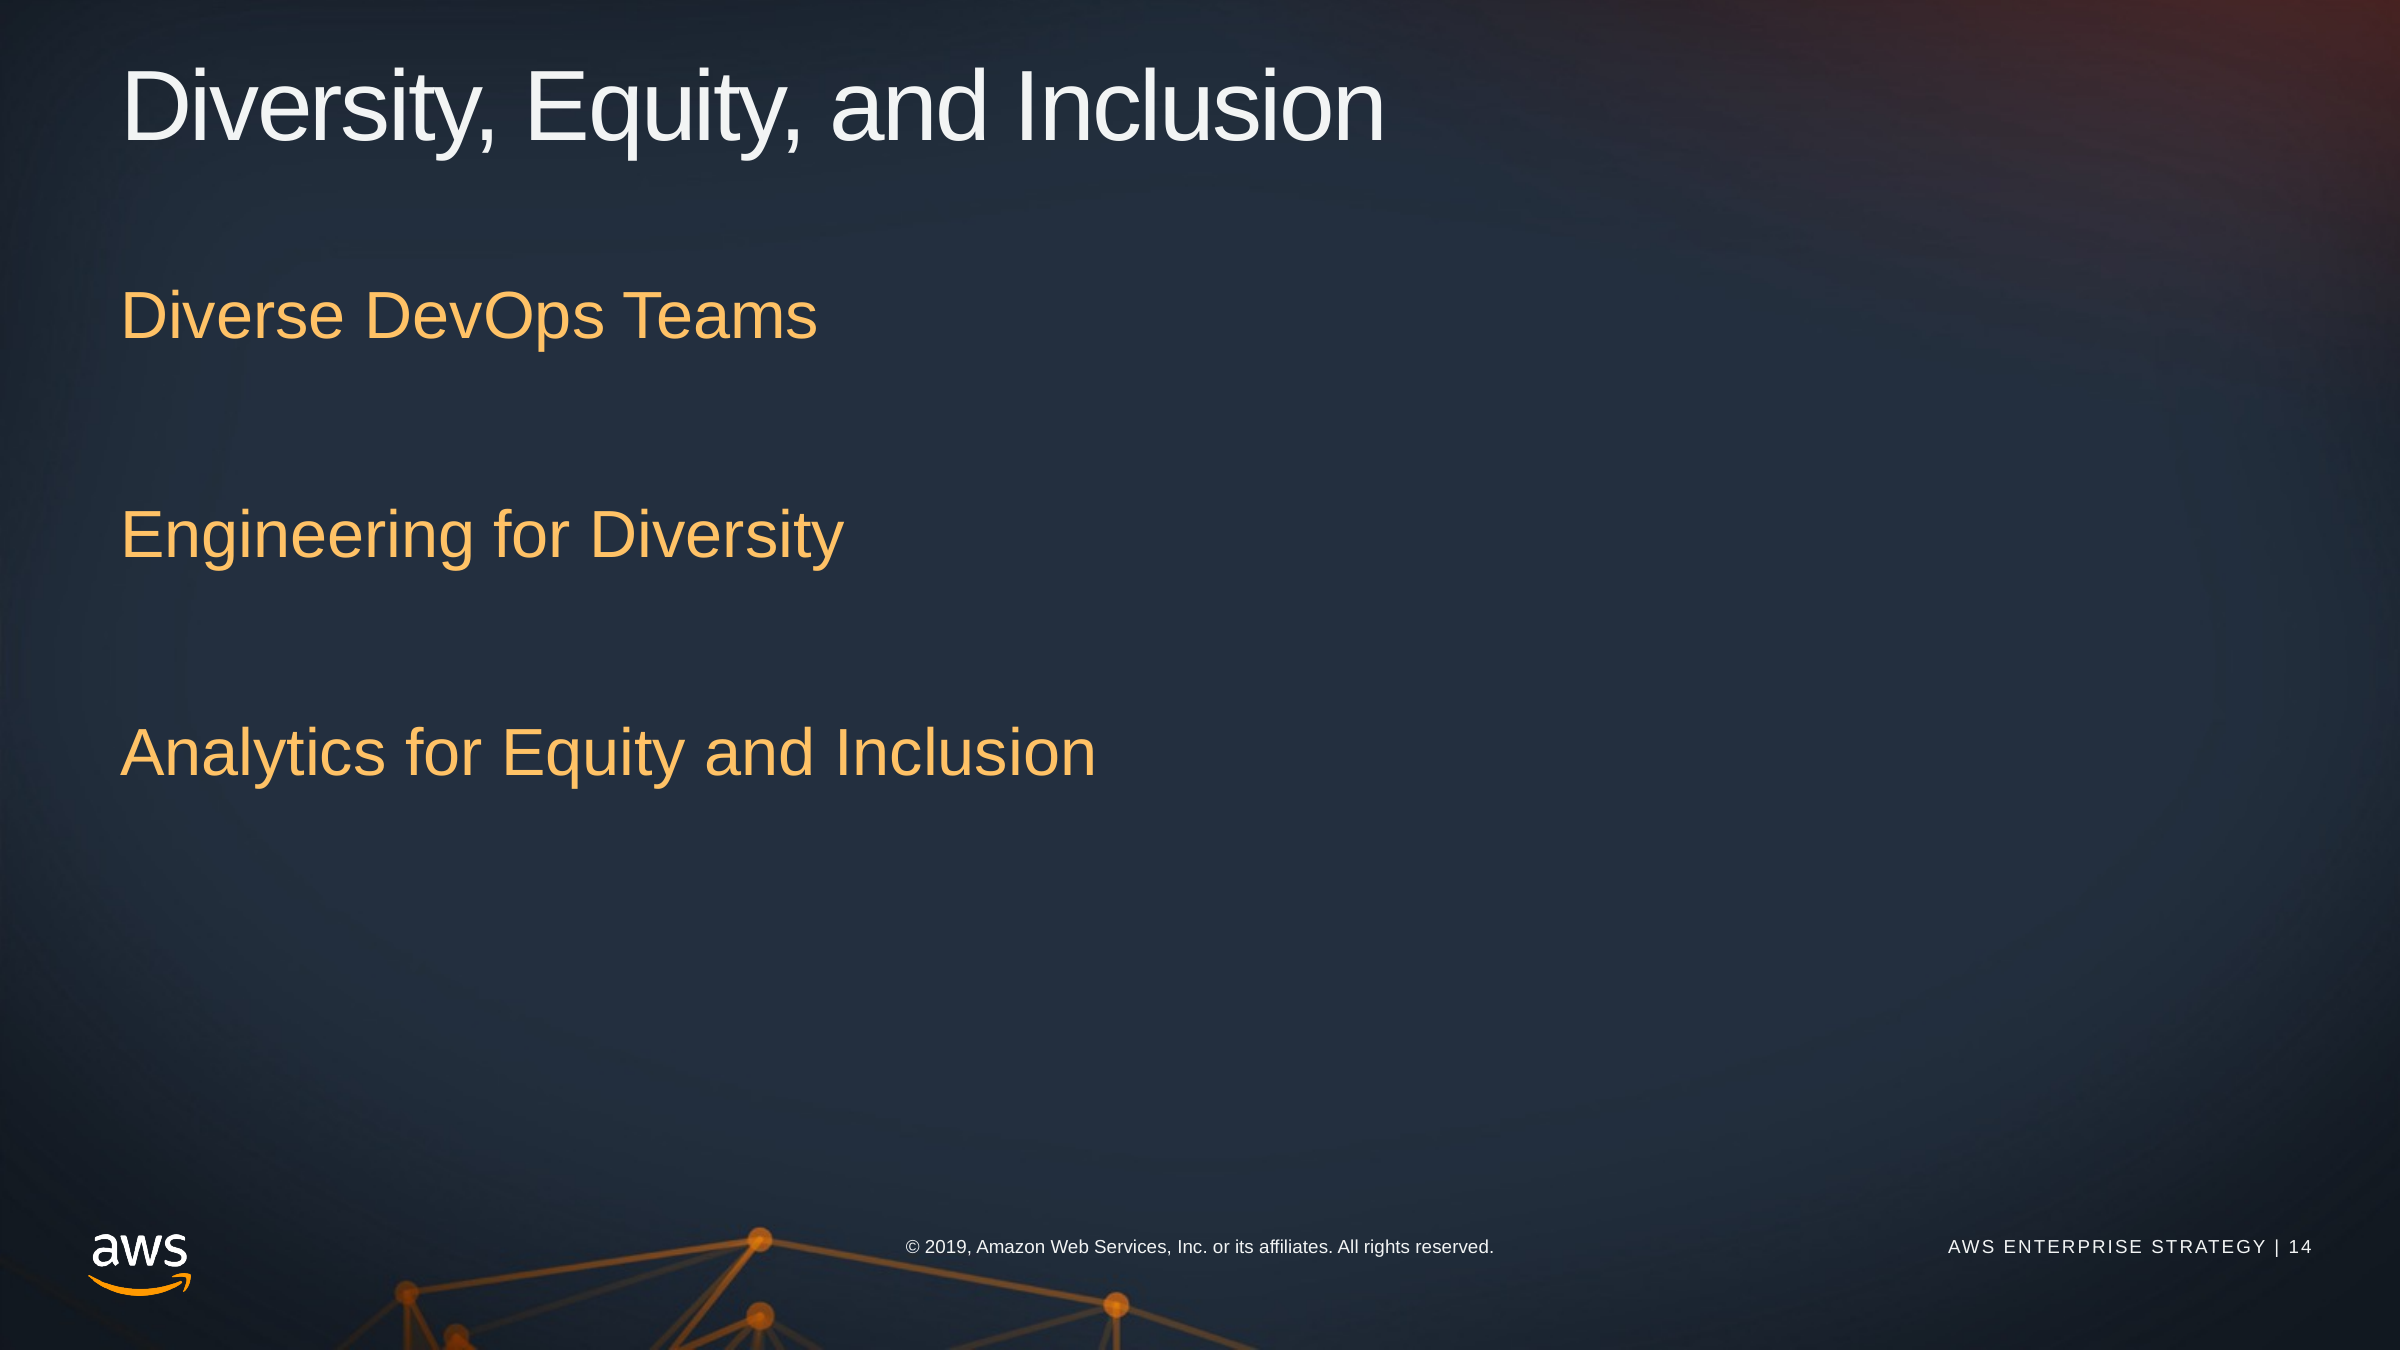

# Diversity, Equity, and Inclusion
Diverse DevOps Teams

Engineering for Diversity

Analytics for Equity and Inclusion